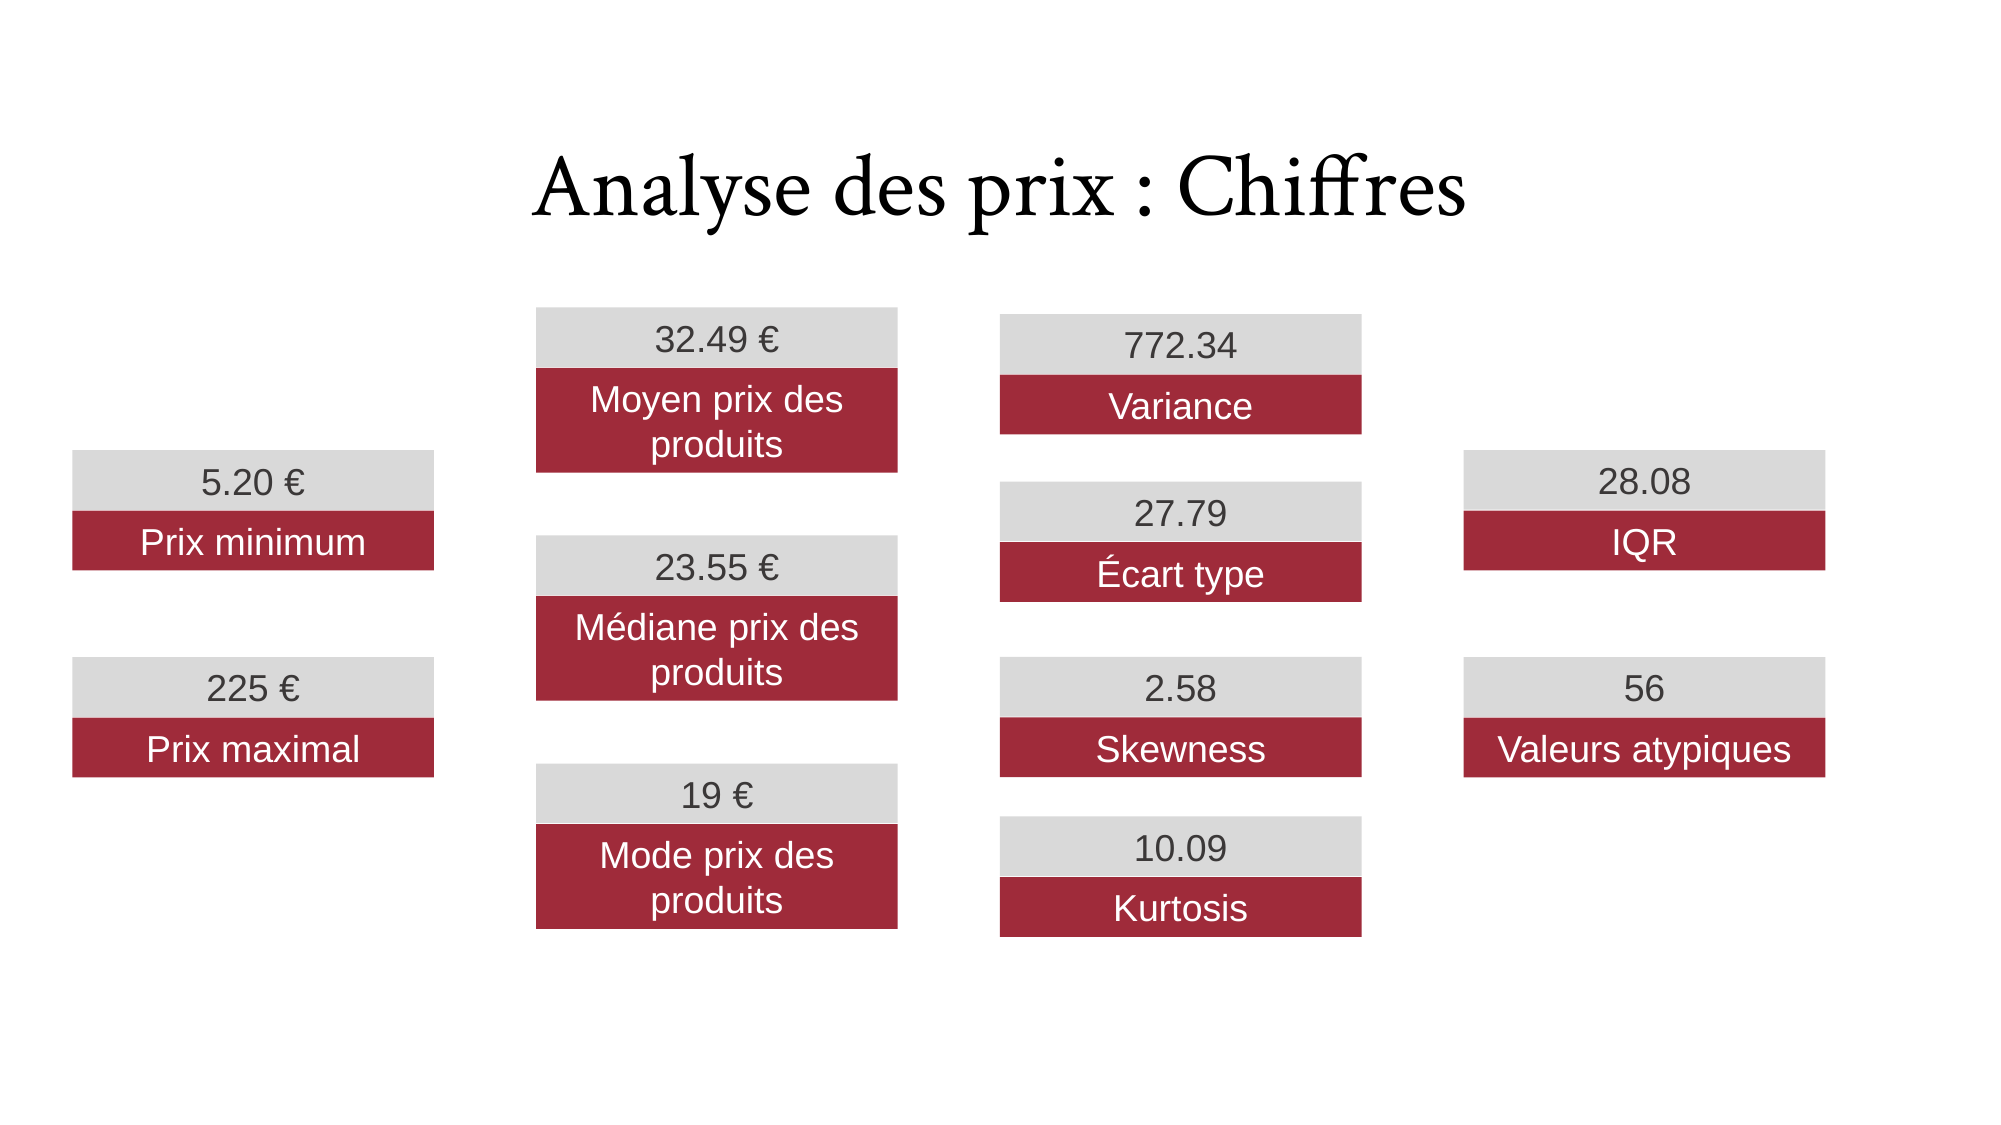

# Analyse des prix : Chiffres
32.49 €
Moyen prix des produits
772.34
Variance
28.08
IQR
5.20 €
Prix minimum
27.79
Écart type
23.55 €
Médiane prix des produits
2.58
Skewness
225 €
Prix maximal
56
Valeurs atypiques
19 €
Mode prix des produits
10.09
Kurtosis